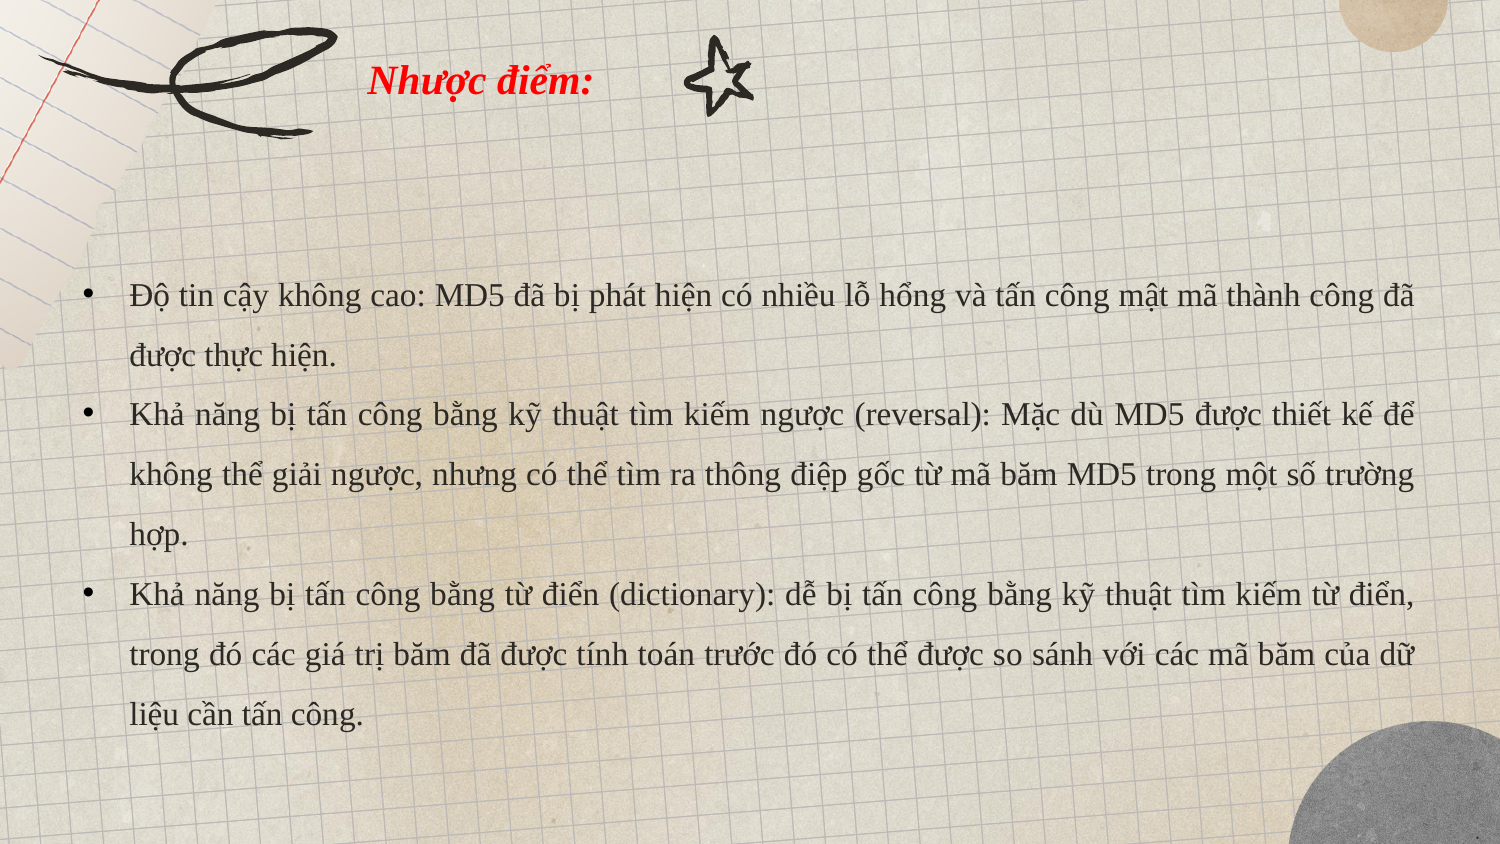

Nhược điểm:
Độ tin cậy không cao: MD5 đã bị phát hiện có nhiều lỗ hổng và tấn công mật mã thành công đã được thực hiện.
Khả năng bị tấn công bằng kỹ thuật tìm kiếm ngược (reversal): Mặc dù MD5 được thiết kế để không thể giải ngược, nhưng có thể tìm ra thông điệp gốc từ mã băm MD5 trong một số trường hợp.
Khả năng bị tấn công bằng từ điển (dictionary): dễ bị tấn công bằng kỹ thuật tìm kiếm từ điển, trong đó các giá trị băm đã được tính toán trước đó có thể được so sánh với các mã băm của dữ liệu cần tấn công.